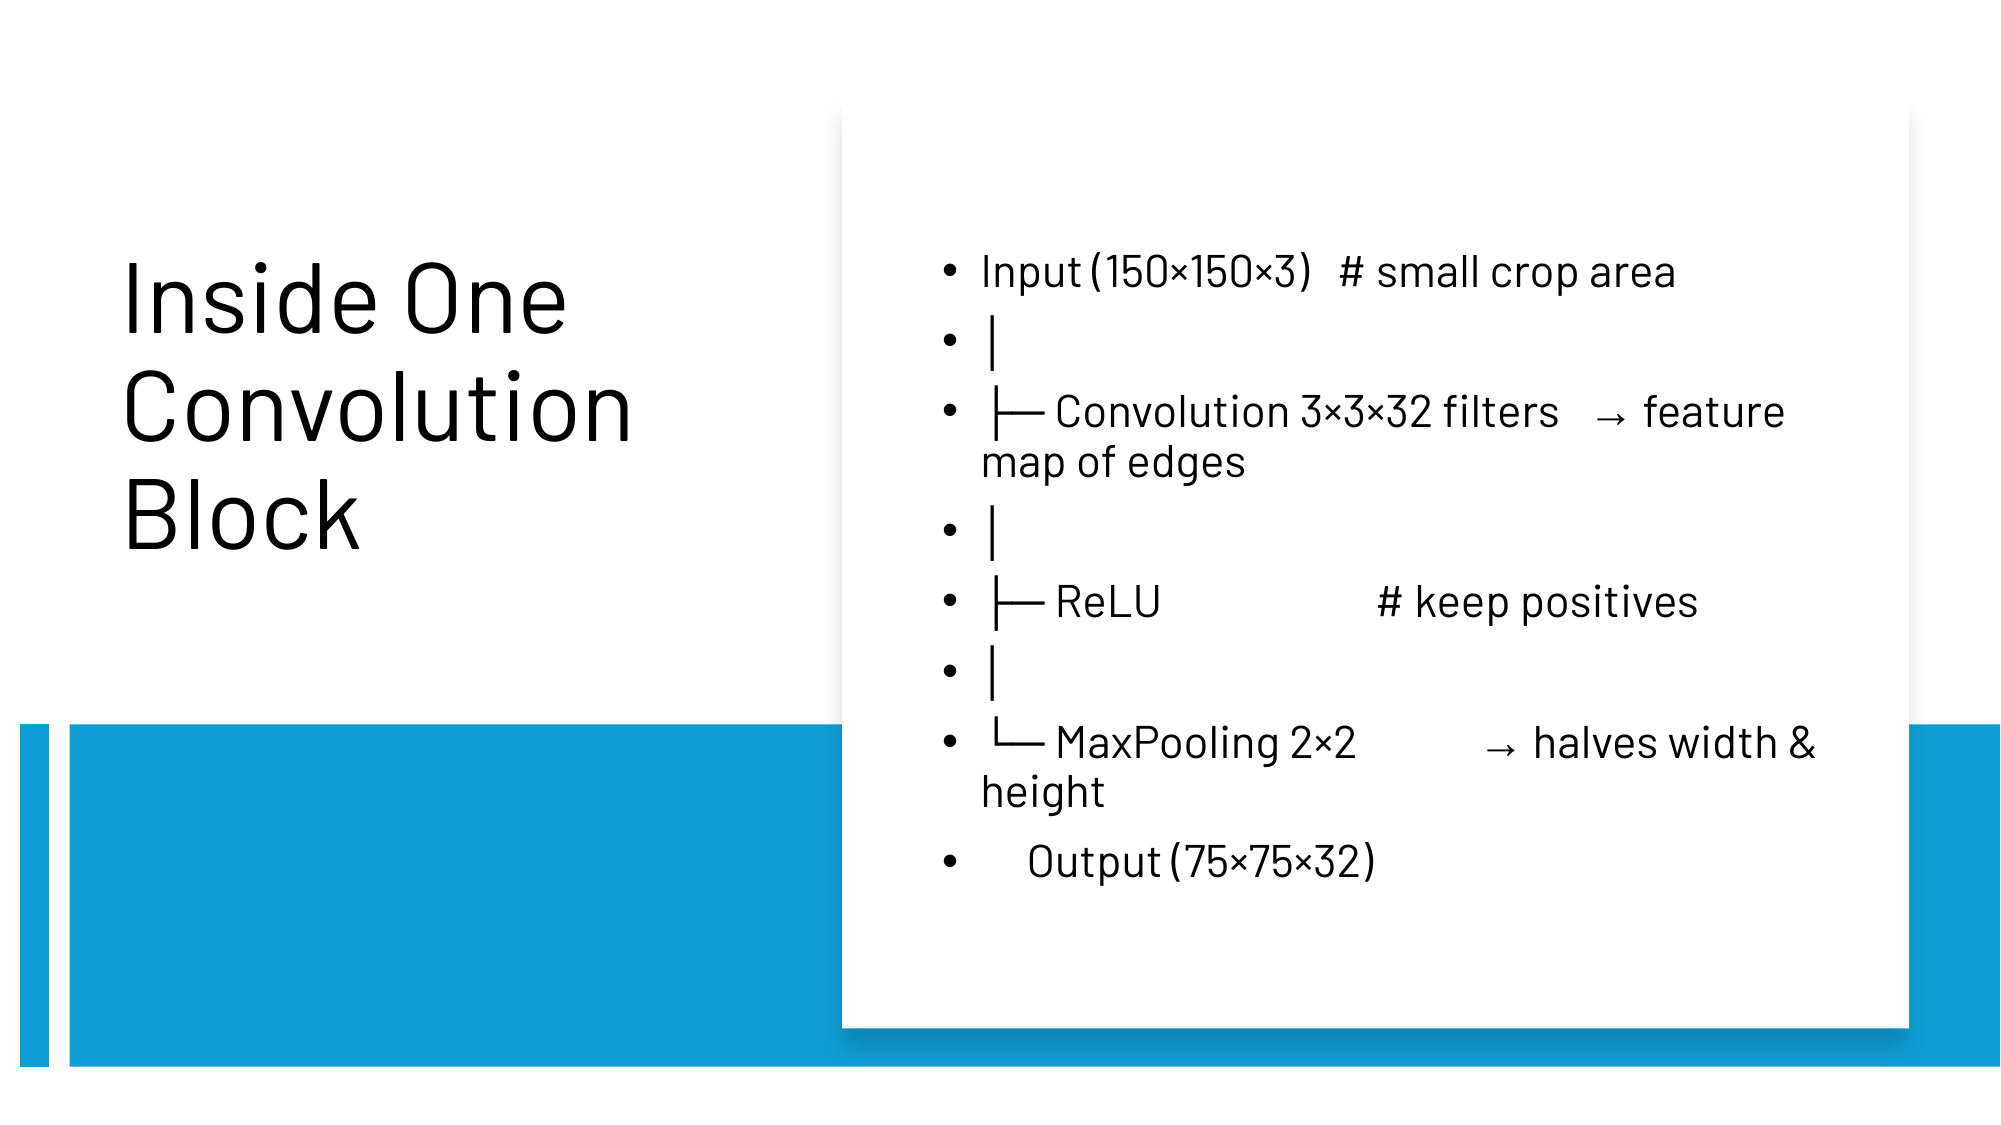

Input (150×150×3)   # small crop area
│
├─ Convolution 3×3×32 filters   → feature map of edges
│
├─ ReLU                       # keep positives
│
└─ MaxPooling 2×2             → halves width & height
     Output (75×75×32)
# Inside One Convolution Block